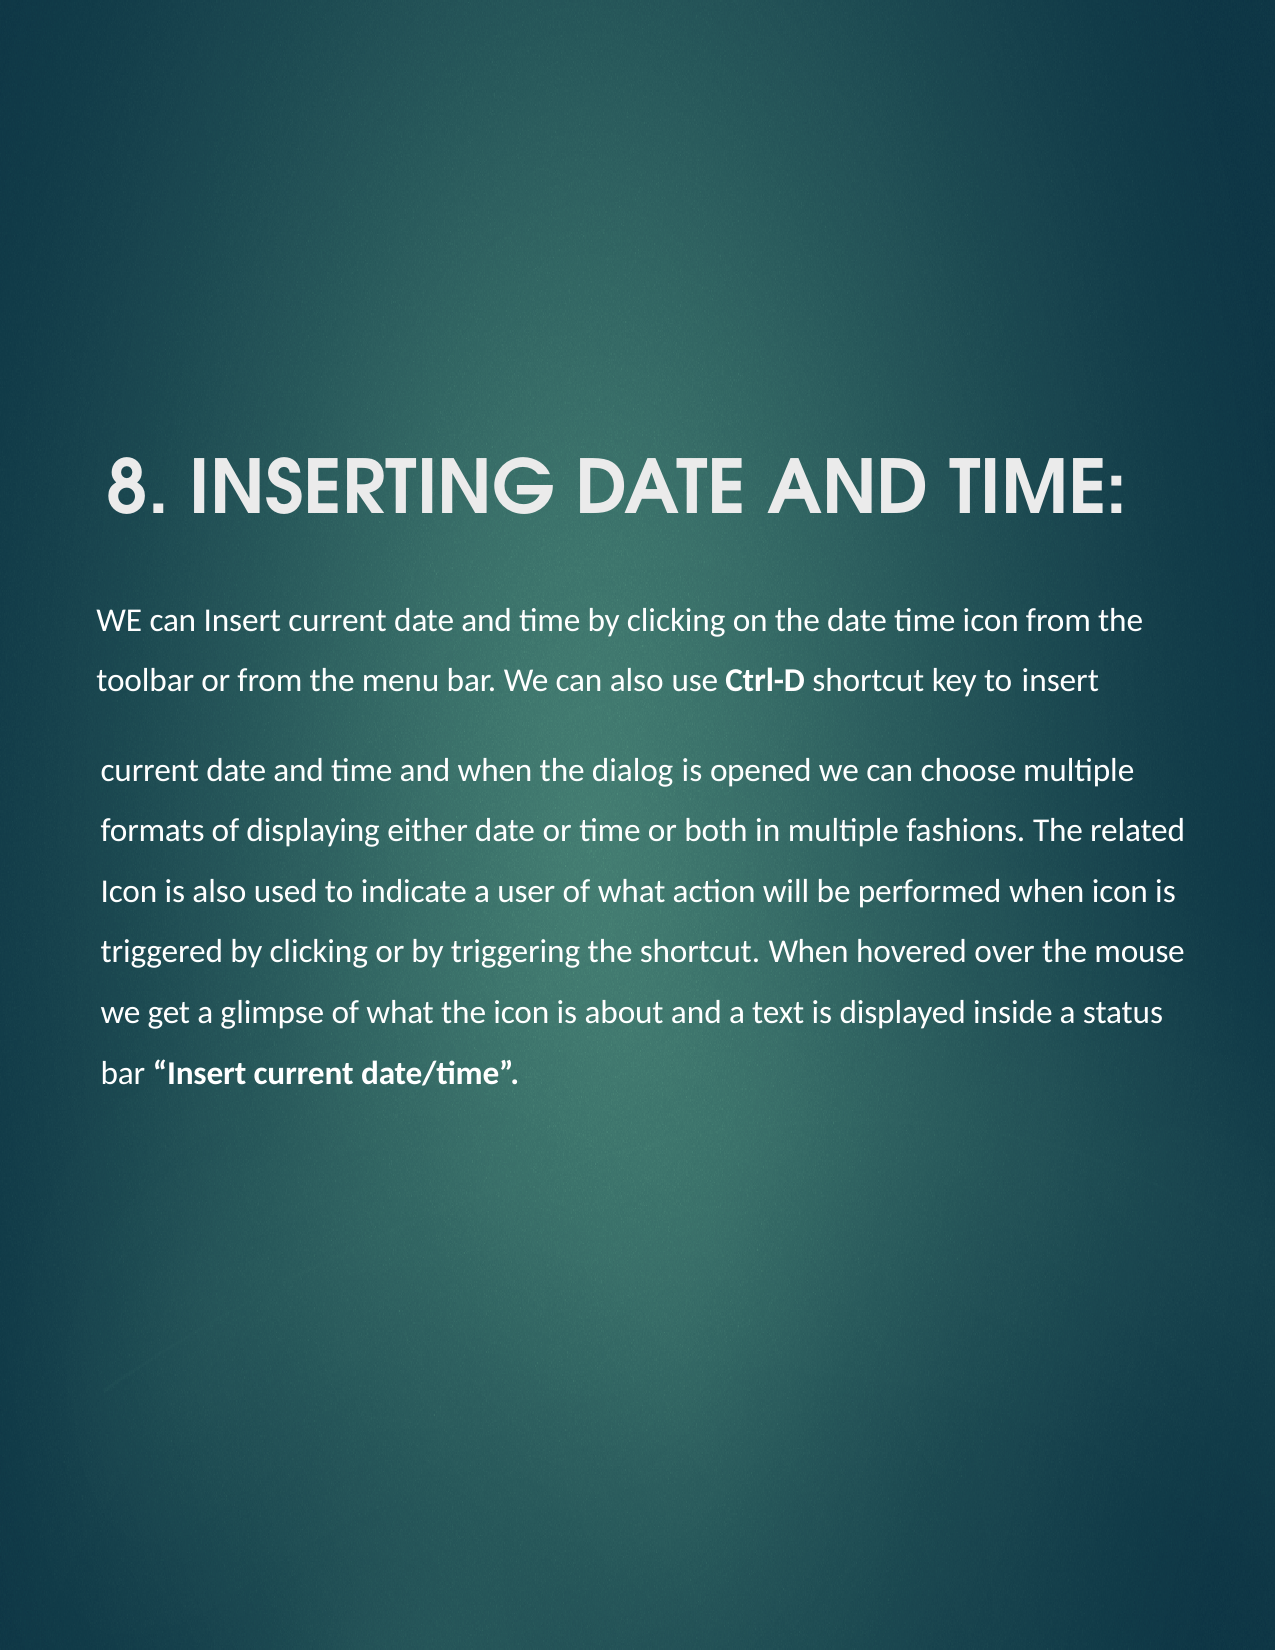

8. INSERTING DATE AND TIME:
WE can Insert current date and time by clicking on the date time icon from the  toolbar or from the menu bar. We can also use Ctrl-D shortcut key to insert
current date and time and when the dialog is opened we can choose multiple  formats of displaying either date or time or both in multiple fashions. The related  Icon is also used to indicate a user of what action will be performed when icon is  triggered by clicking or by triggering the shortcut. When hovered over the mouse  we get a glimpse of what the icon is about and a text is displayed inside a status  bar “Insert current date/time”.